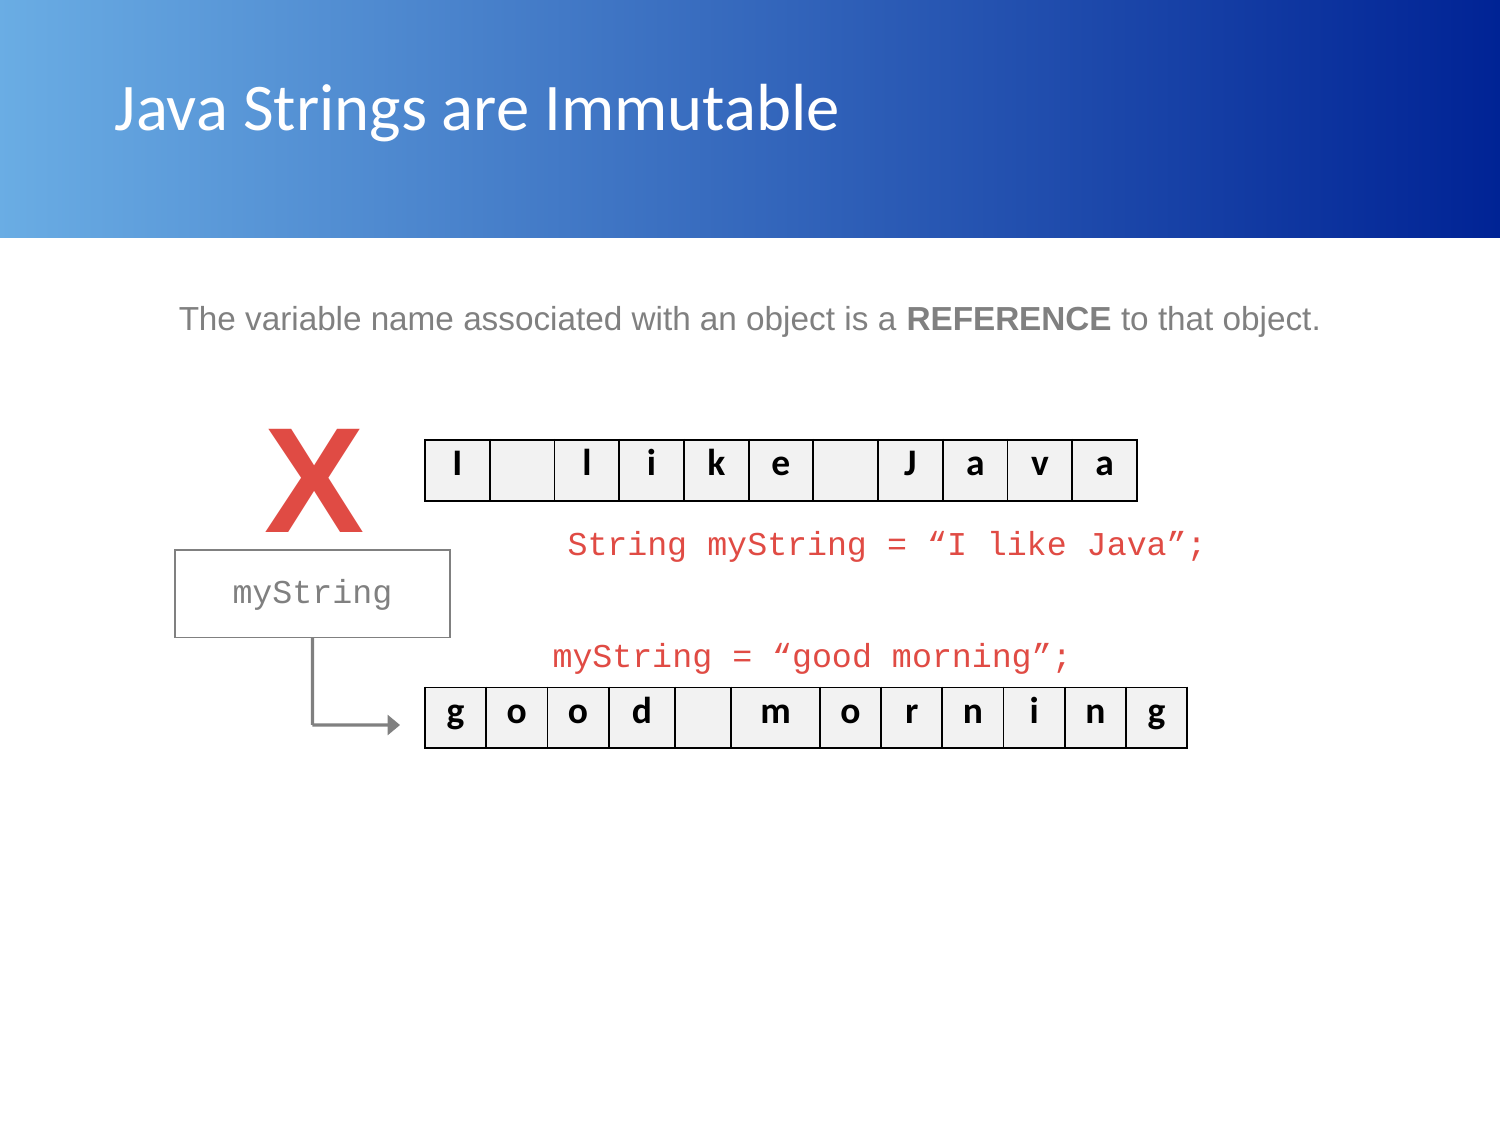

# Java Strings are Immutable

The variable name associated with an object is a REFERENCE to that object.
X
| I |  | l | i | k | e |  | J | a | v | a |
| --- | --- | --- | --- | --- | --- | --- | --- | --- | --- | --- |
String myString = “I like Java”;

myString
myString = “good morning”;

| g | o | o | d |  | m | o | r | n | i | n | g |
| --- | --- | --- | --- | --- | --- | --- | --- | --- | --- | --- | --- |